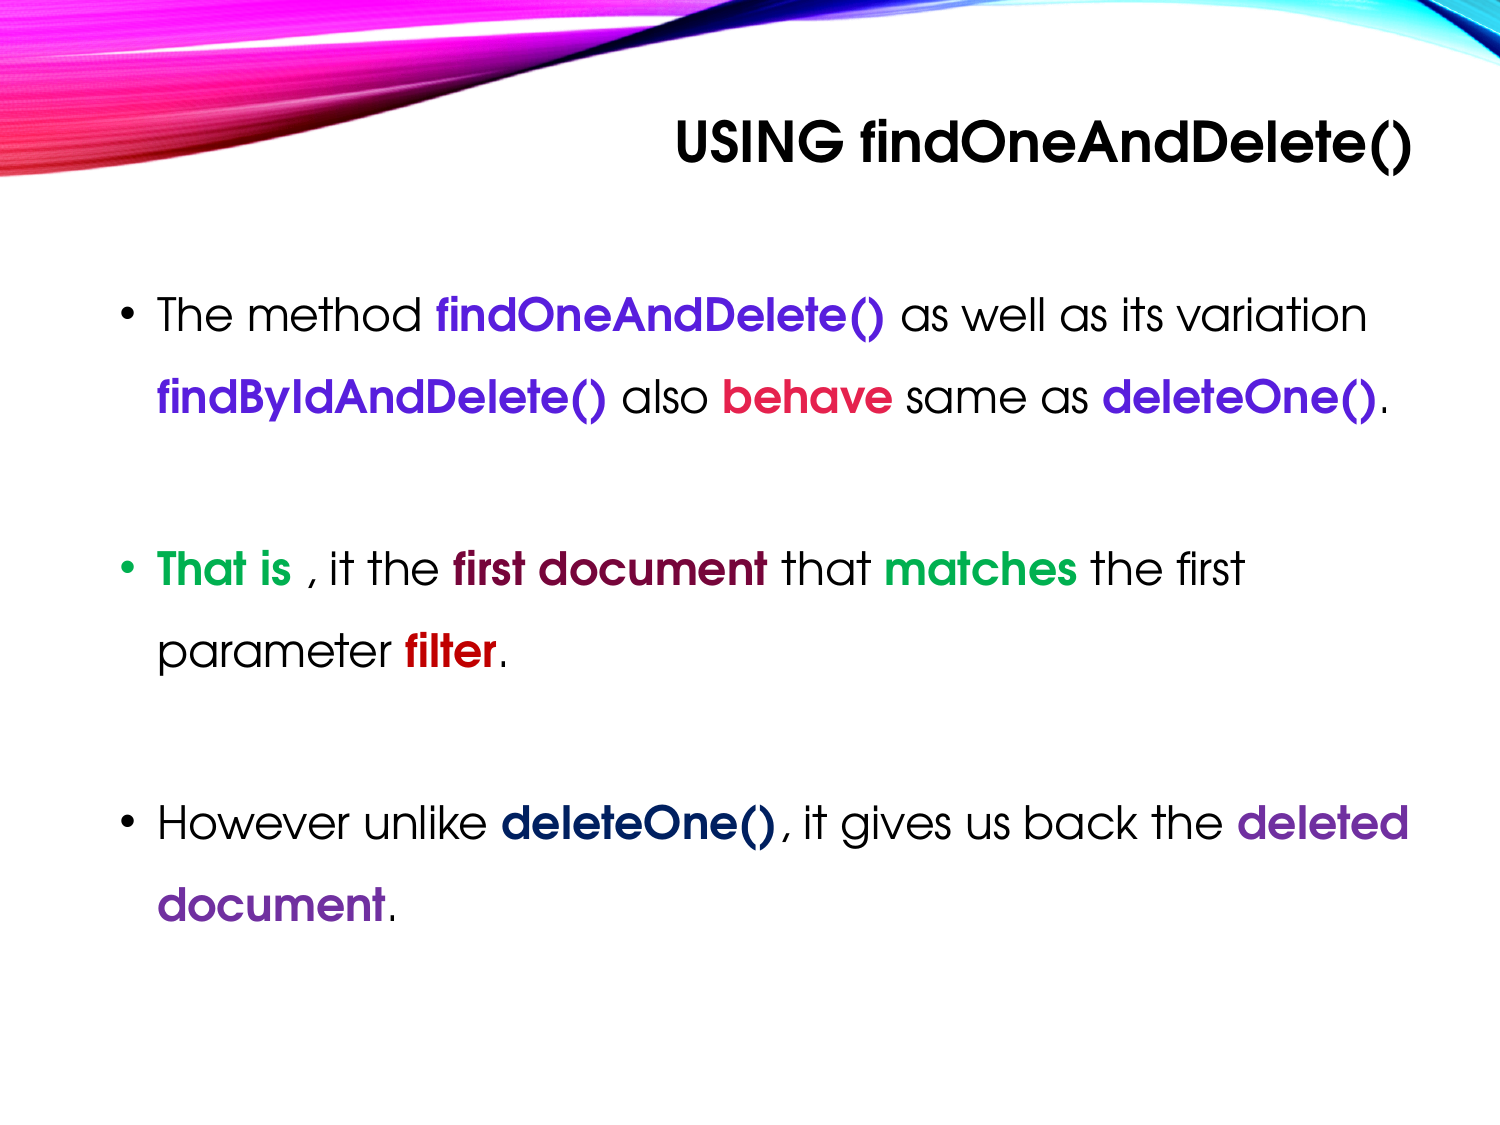

# Using findOneAndDelete()
The method findOneAndDelete() as well as its variation findByIdAndDelete() also behave same as deleteOne().

That is , it the first document that matches the first parameter filter.

However unlike deleteOne(), it gives us back the deleted document.